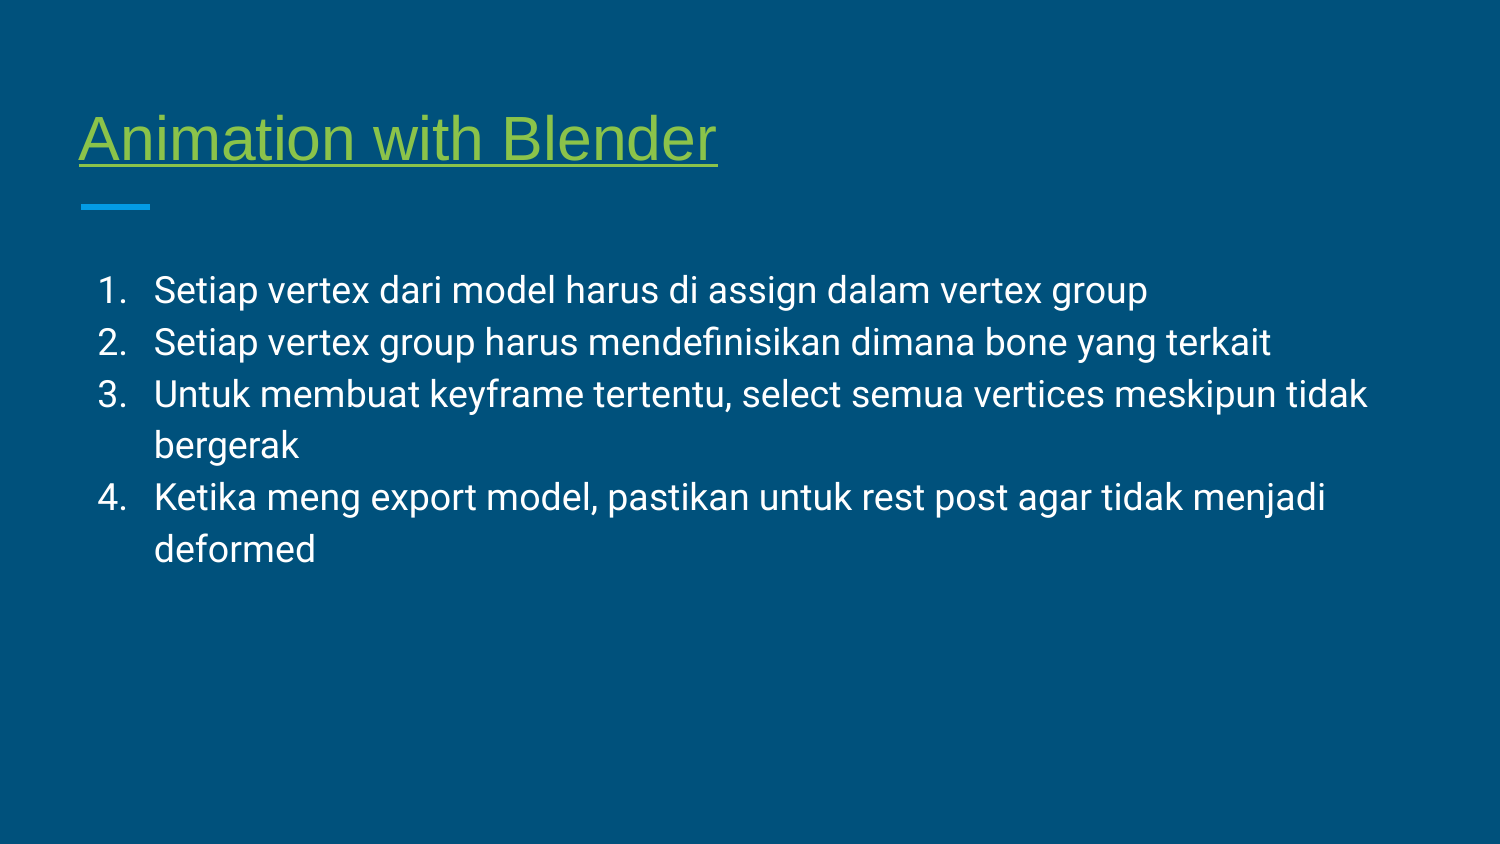

# Animation with Blender
Setiap vertex dari model harus di assign dalam vertex group
Setiap vertex group harus mendefinisikan dimana bone yang terkait
Untuk membuat keyframe tertentu, select semua vertices meskipun tidak bergerak
Ketika meng export model, pastikan untuk rest post agar tidak menjadi deformed